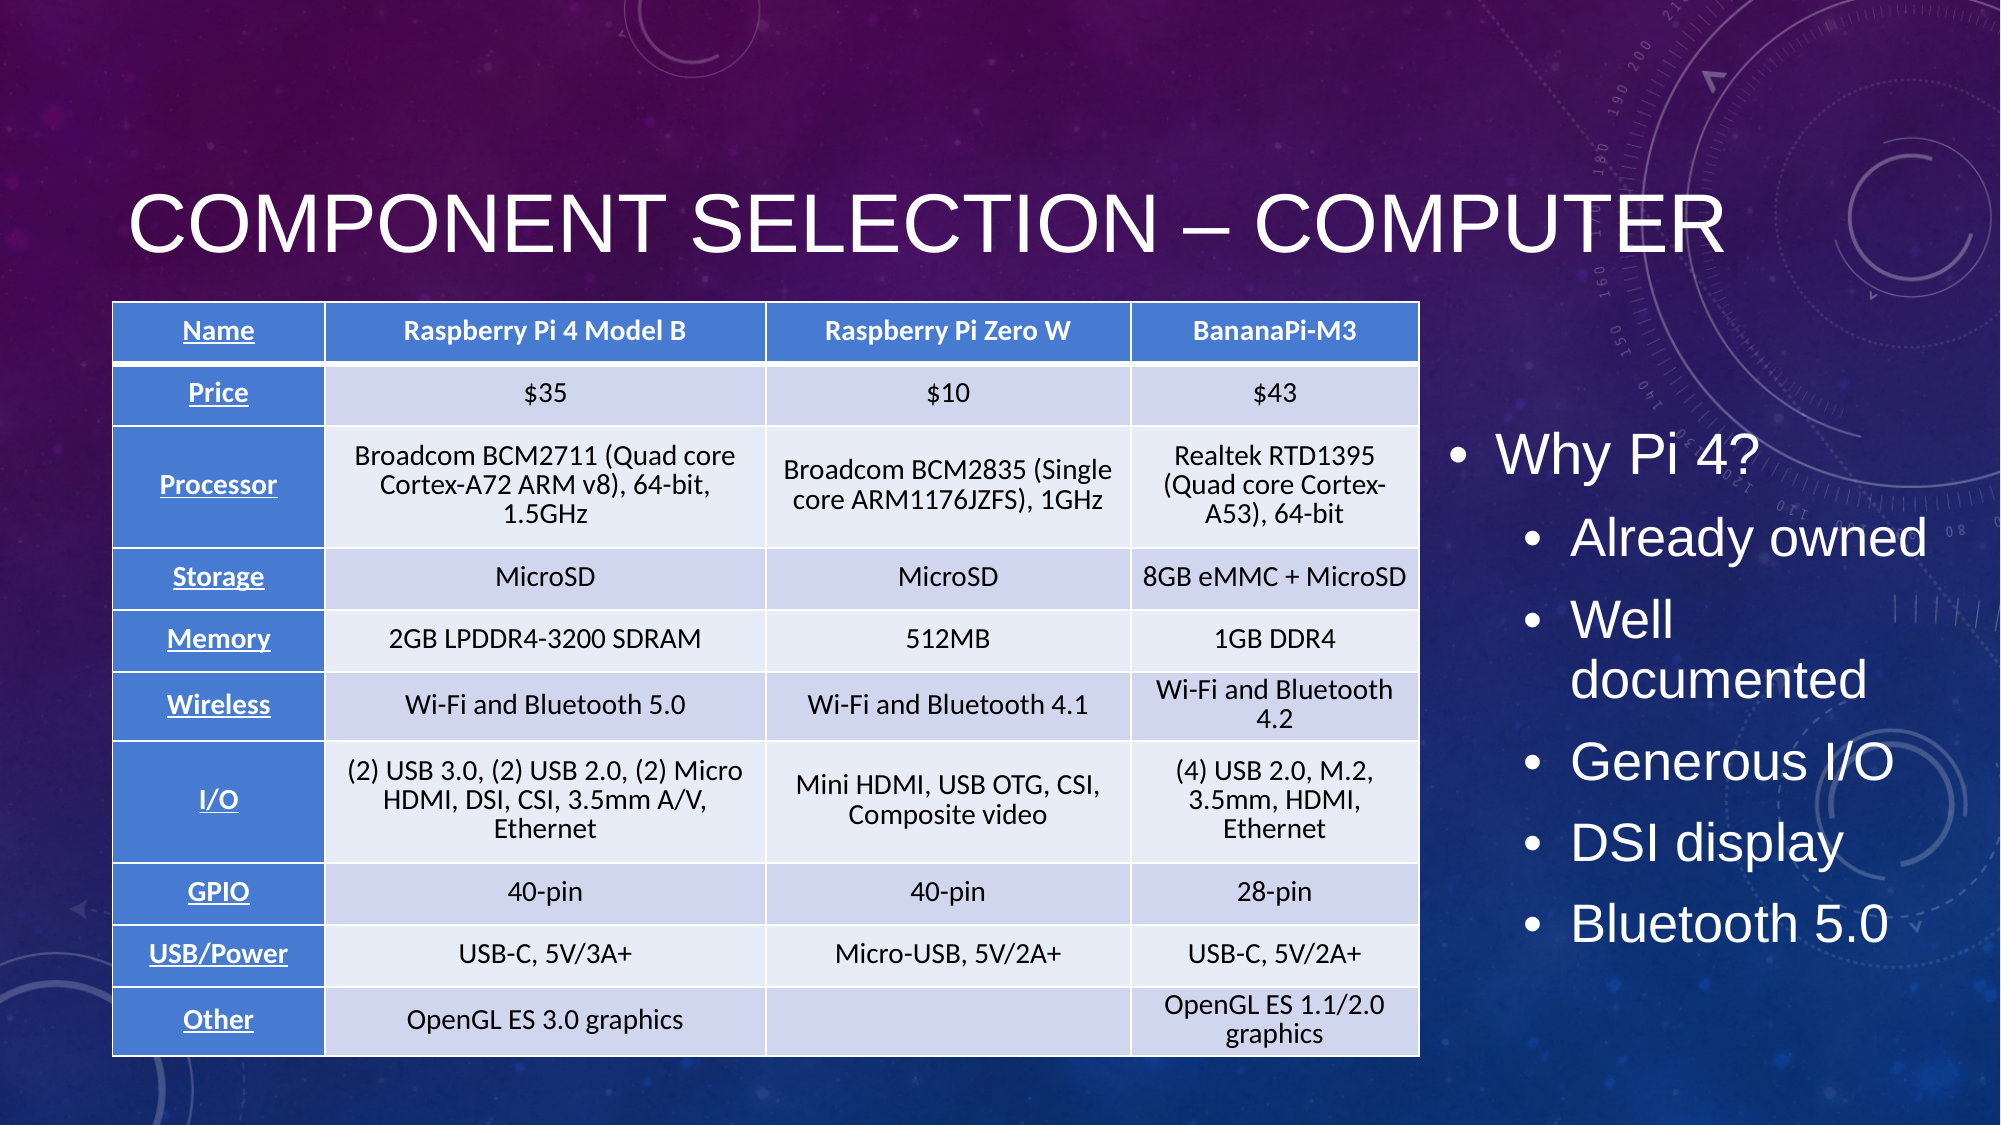

# Component Selection – Computer
| Name | Raspberry Pi 4 Model B | Raspberry Pi Zero W | BananaPi-M3 |
| --- | --- | --- | --- |
| Price | $35 | $10 | $43 |
| Processor | Broadcom BCM2711 (Quad core Cortex-A72 ARM v8), 64-bit, 1.5GHz | Broadcom BCM2835 (Single core ARM1176JZFS), 1GHz | Realtek RTD1395 (Quad core Cortex-A53), 64-bit |
| Storage | MicroSD | MicroSD | 8GB eMMC + MicroSD |
| Memory | 2GB LPDDR4-3200 SDRAM | 512MB | 1GB DDR4 |
| Wireless | Wi-Fi and Bluetooth 5.0 | Wi-Fi and Bluetooth 4.1 | Wi-Fi and Bluetooth 4.2 |
| I/O | (2) USB 3.0, (2) USB 2.0, (2) Micro HDMI, DSI, CSI, 3.5mm A/V, Ethernet | Mini HDMI, USB OTG, CSI, Composite video | (4) USB 2.0, M.2, 3.5mm, HDMI, Ethernet |
| GPIO | 40-pin | 40-pin | 28-pin |
| USB/Power | USB-C, 5V/3A+ | Micro-USB, 5V/2A+ | USB-C, 5V/2A+ |
| Other | OpenGL ES 3.0 graphics |  | OpenGL ES 1.1/2.0 graphics |
Why Pi 4?
Already owned
Well documented
Generous I/O
DSI display
Bluetooth 5.0